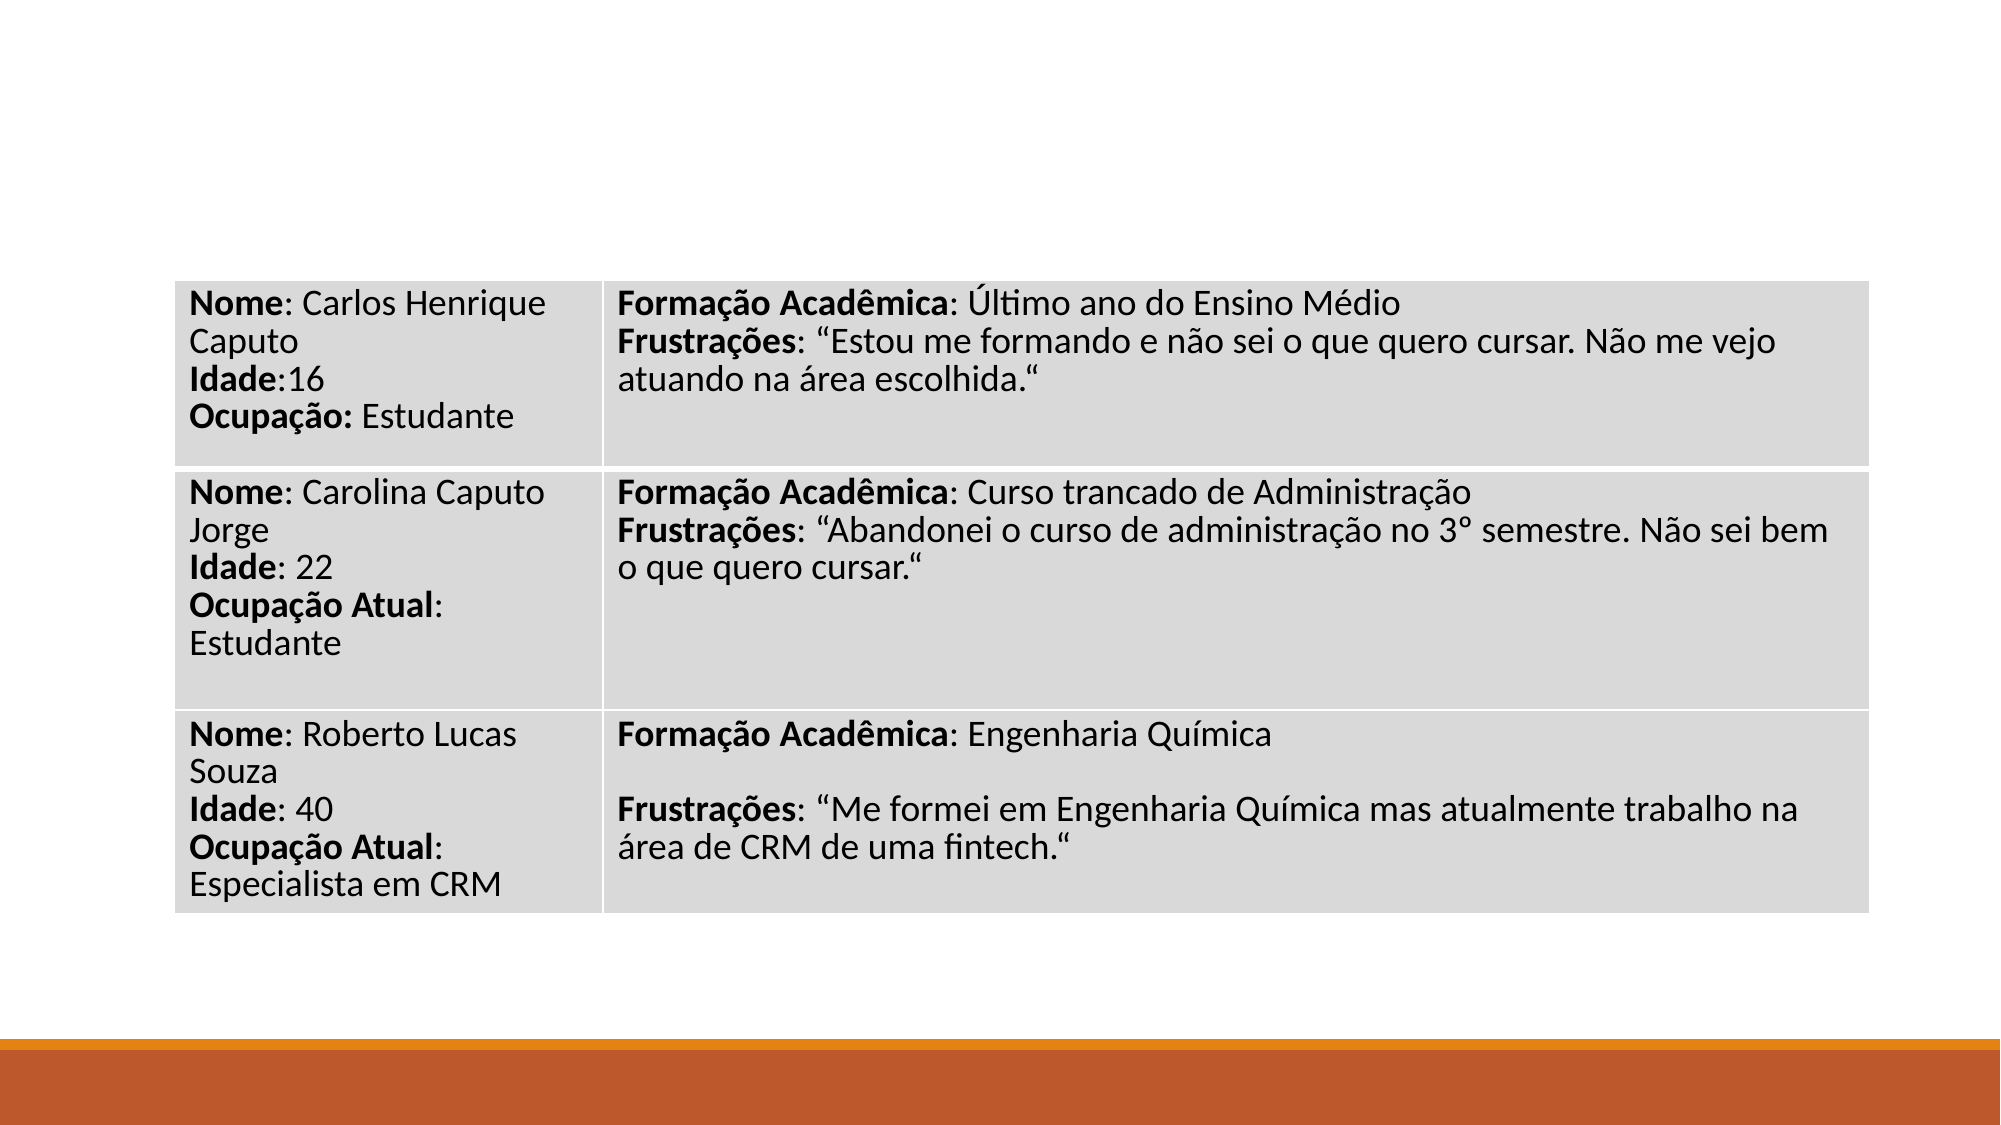

| Nome: Carlos Henrique Caputo Idade:16  Ocupação: Estudante | Formação Acadêmica: Último ano do Ensino Médio Frustrações: “Estou me formando e não sei o que quero cursar. Não me vejo atuando na área escolhida.“ |
| --- | --- |
| Nome: Carolina Caputo Jorge  Idade: 22 Ocupação Atual: Estudante | Formação Acadêmica: Curso trancado de Administração Frustrações: “Abandonei o curso de administração no 3º semestre. Não sei bem o que quero cursar.“ |
| Nome: Roberto Lucas Souza  Idade: 40 Ocupação Atual: Especialista em CRM | Formação Acadêmica: Engenharia Química Frustrações: “Me formei em Engenharia Química mas atualmente trabalho na área de CRM de uma fintech.“ |